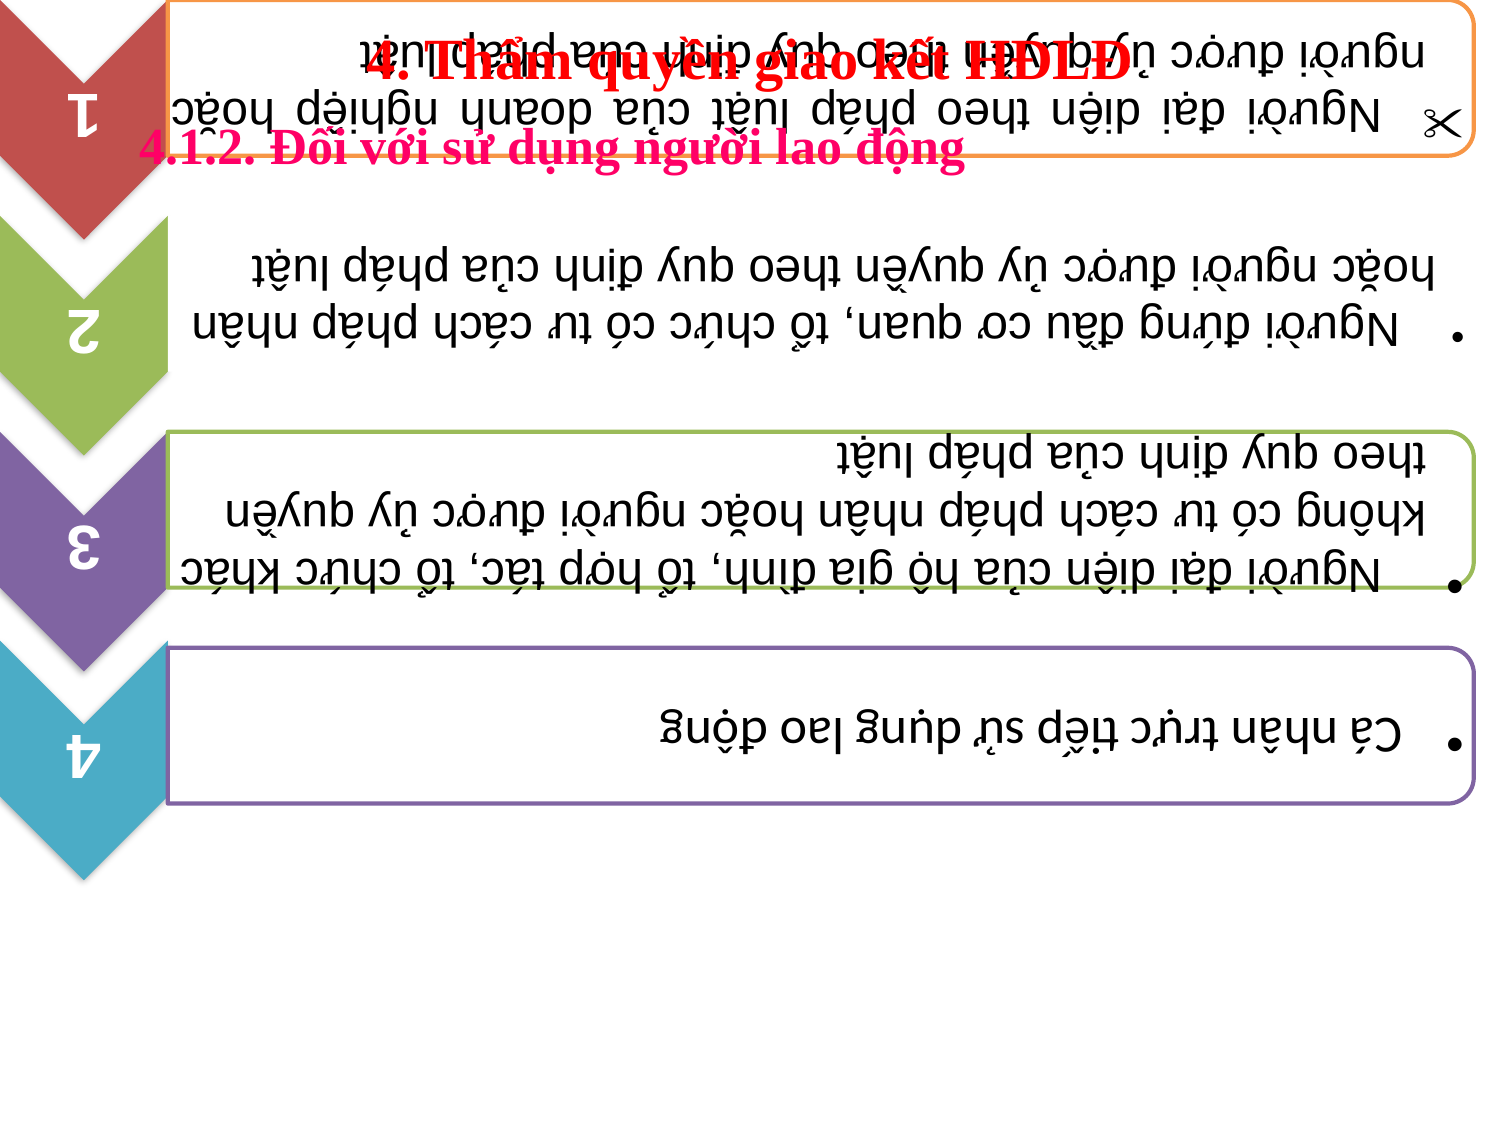

4. Thẩm quyền giao kết HĐLĐ
4.1.2. Đối với sử dụng người lao động
1
  Người đại diện theo pháp luật của doanh nghiệp hoặc người được ủy quyền theo quy định của pháp luật
2
    Người đứng đầu cơ quan, tổ chức có tư cách pháp nhân hoặc người được ủy quyền theo quy định của pháp luật
3
   Người đại diện của hộ gia đình, tổ hợp tác, tổ chức khác không có tư cách pháp nhân hoặc người được ủy quyền theo quy định của pháp luật
4
  Cá nhân trực tiếp sử dụng lao động